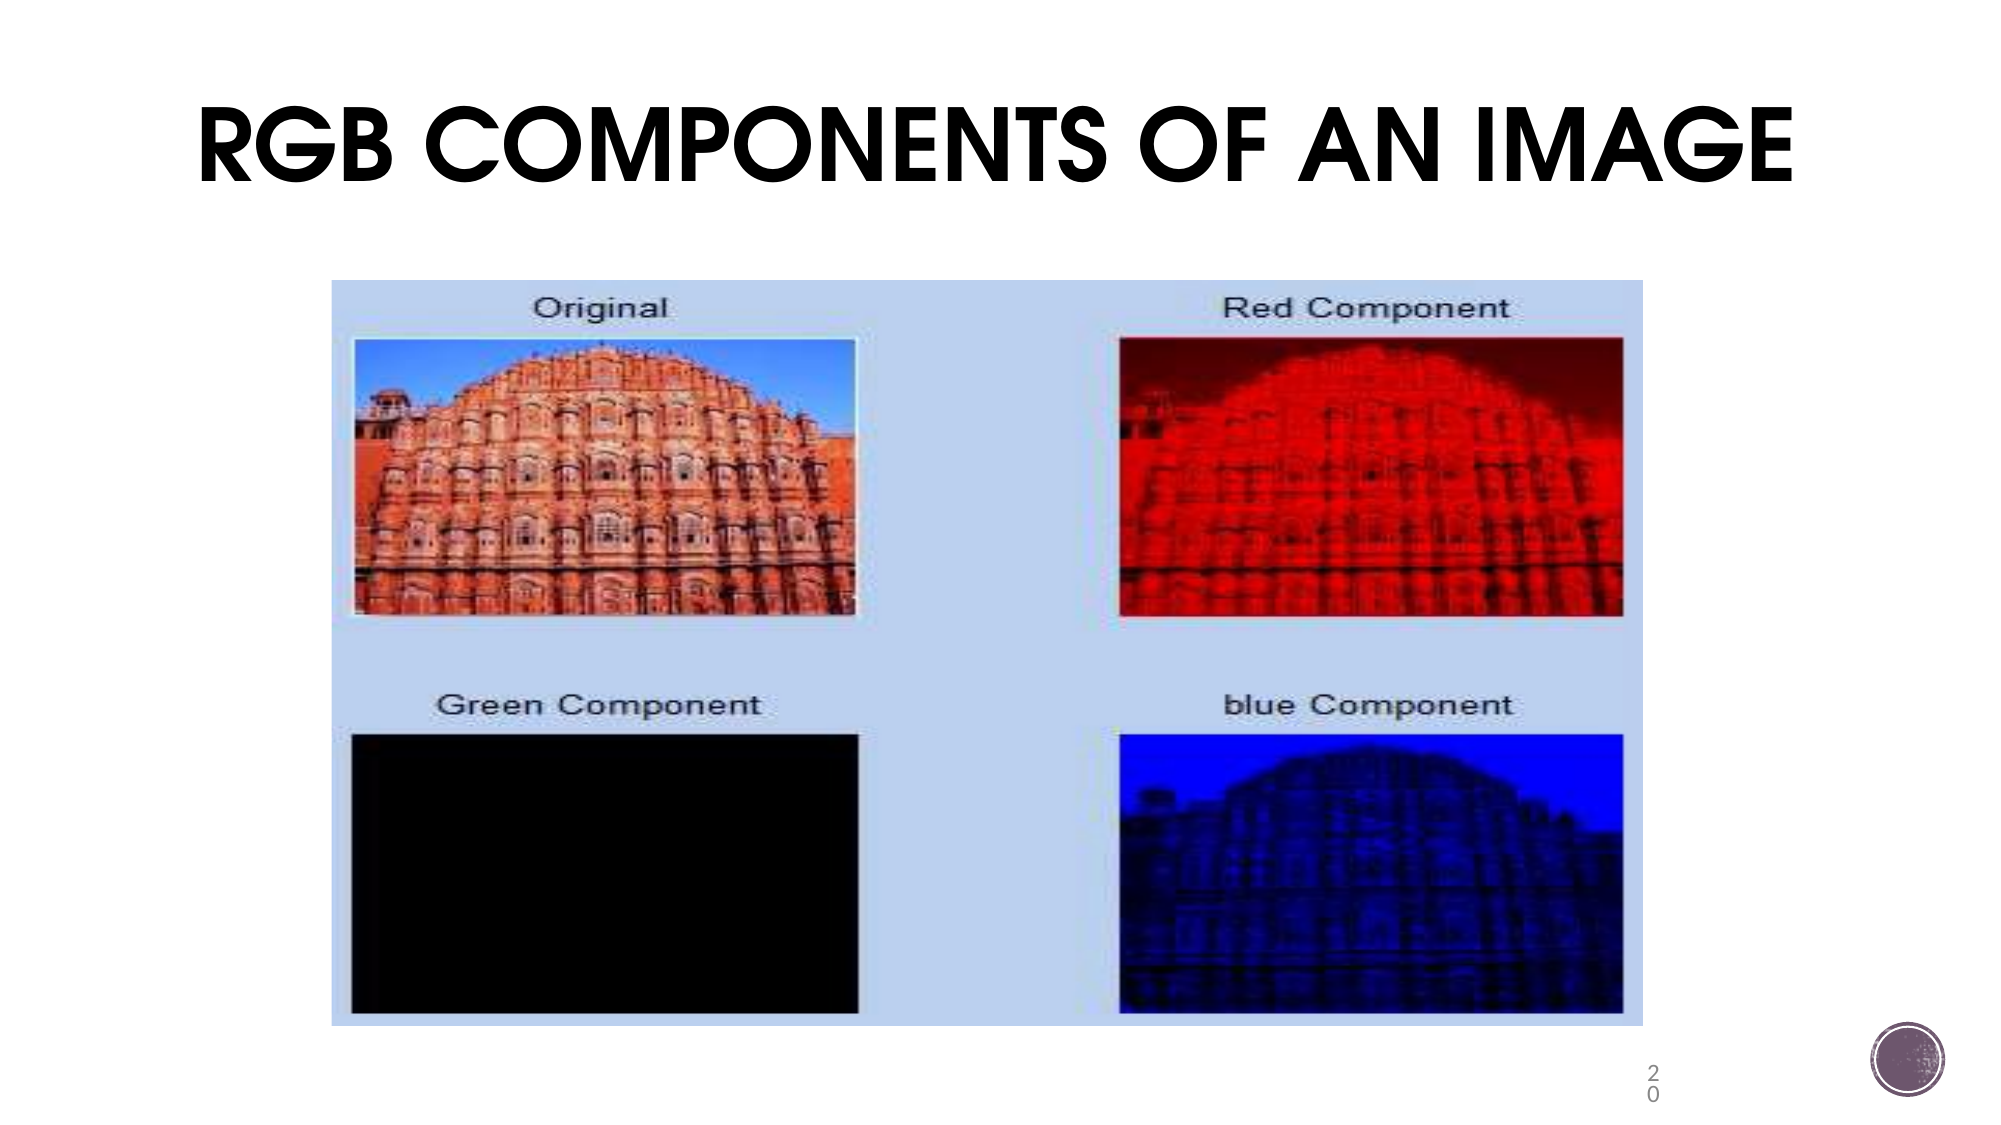

# RGB COMPONENTS OF AN IMAGE

20